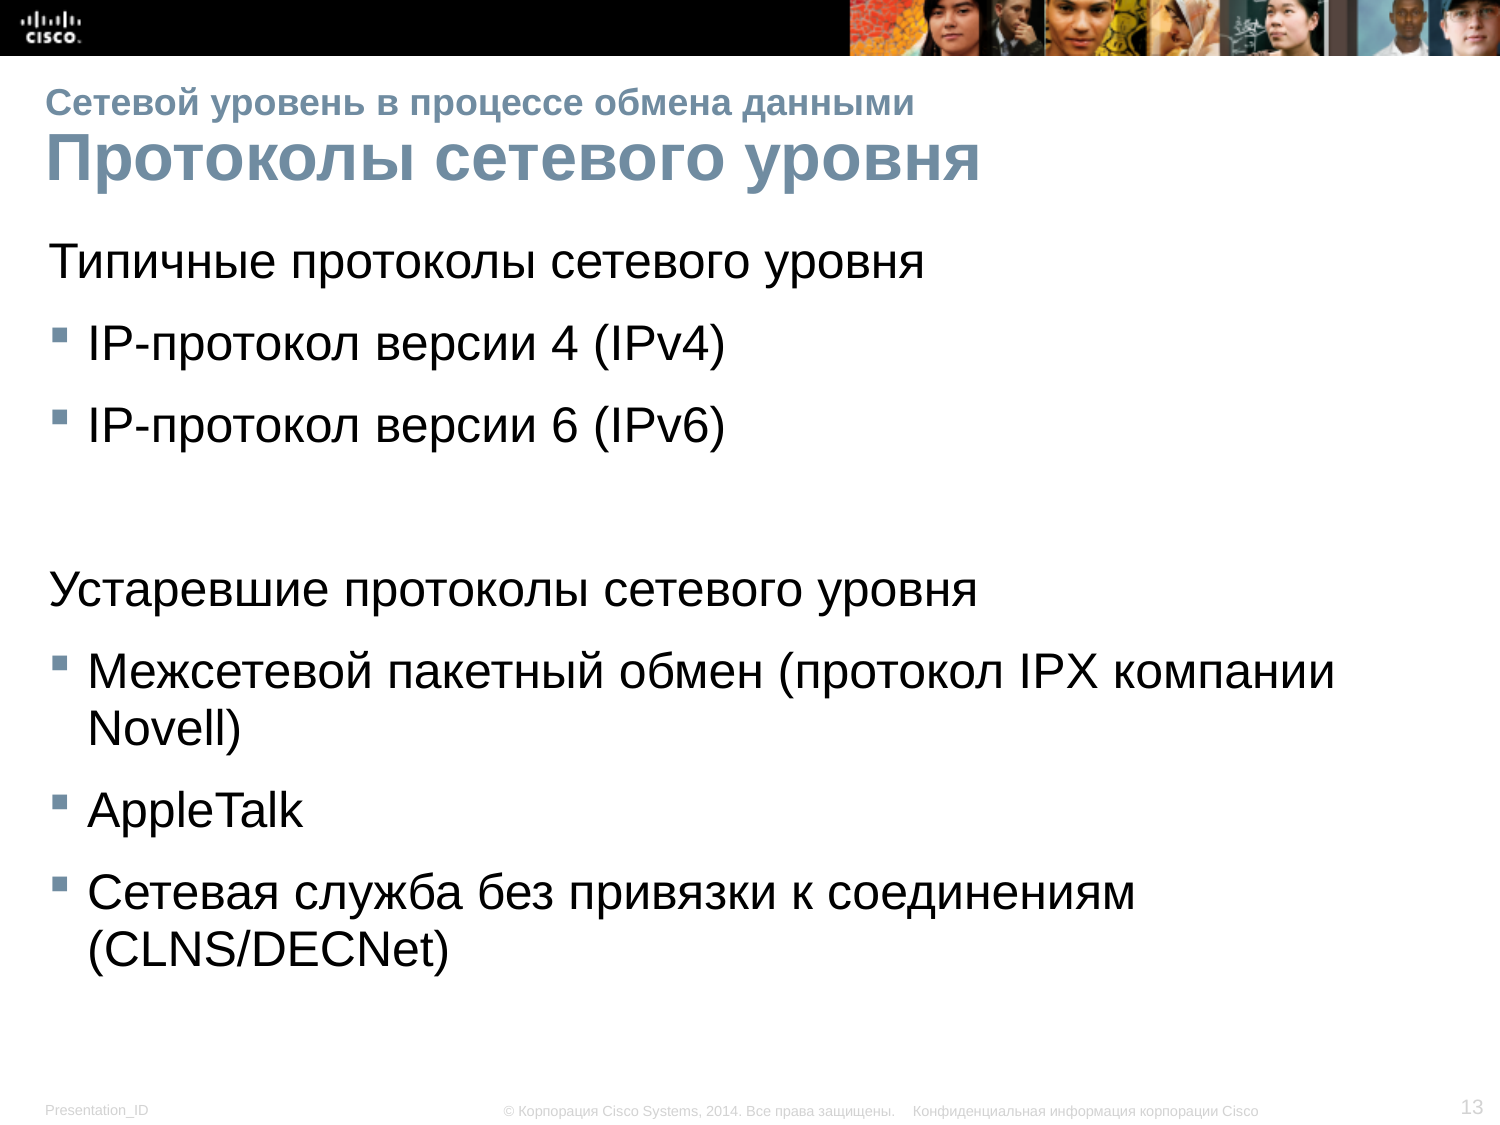

# Сетевой уровень в процессе обмена данными Протоколы сетевого уровня
Типичные протоколы сетевого уровня
IP-протокол версии 4 (IPv4)
IP-протокол версии 6 (IPv6)

Устаревшие протоколы сетевого уровня
Межсетевой пакетный обмен (протокол IPX компании Novell)
AppleTalk
Сетевая служба без привязки к соединениям (CLNS/DECNet)